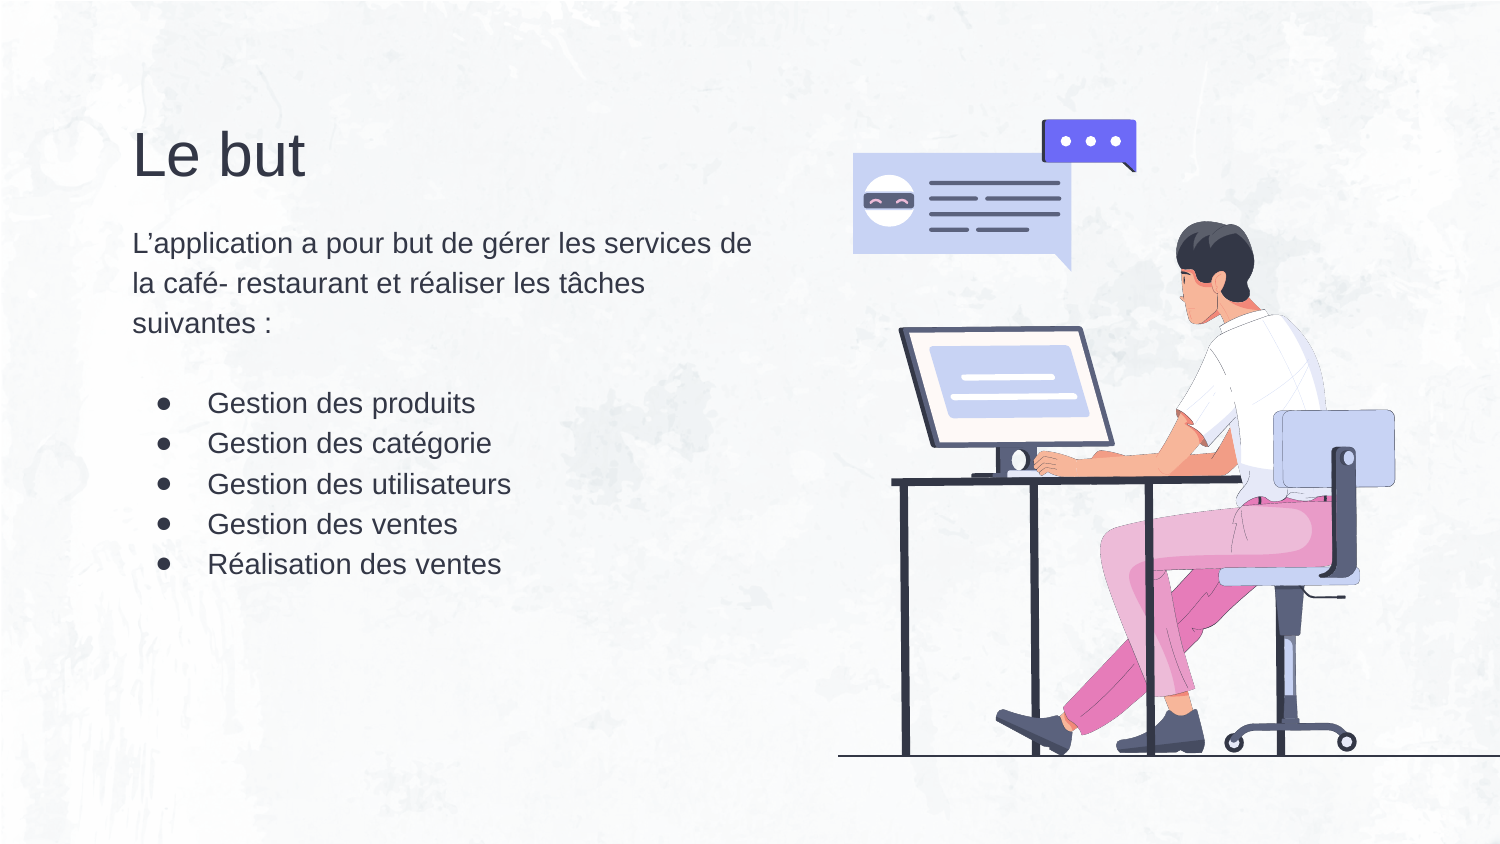

# Le but

L’application a pour but de gérer les services de la café- restaurant et réaliser les tâches suivantes :

Gestion des produits
Gestion des catégorie
Gestion des utilisateurs
Gestion des ventes
Réalisation des ventes